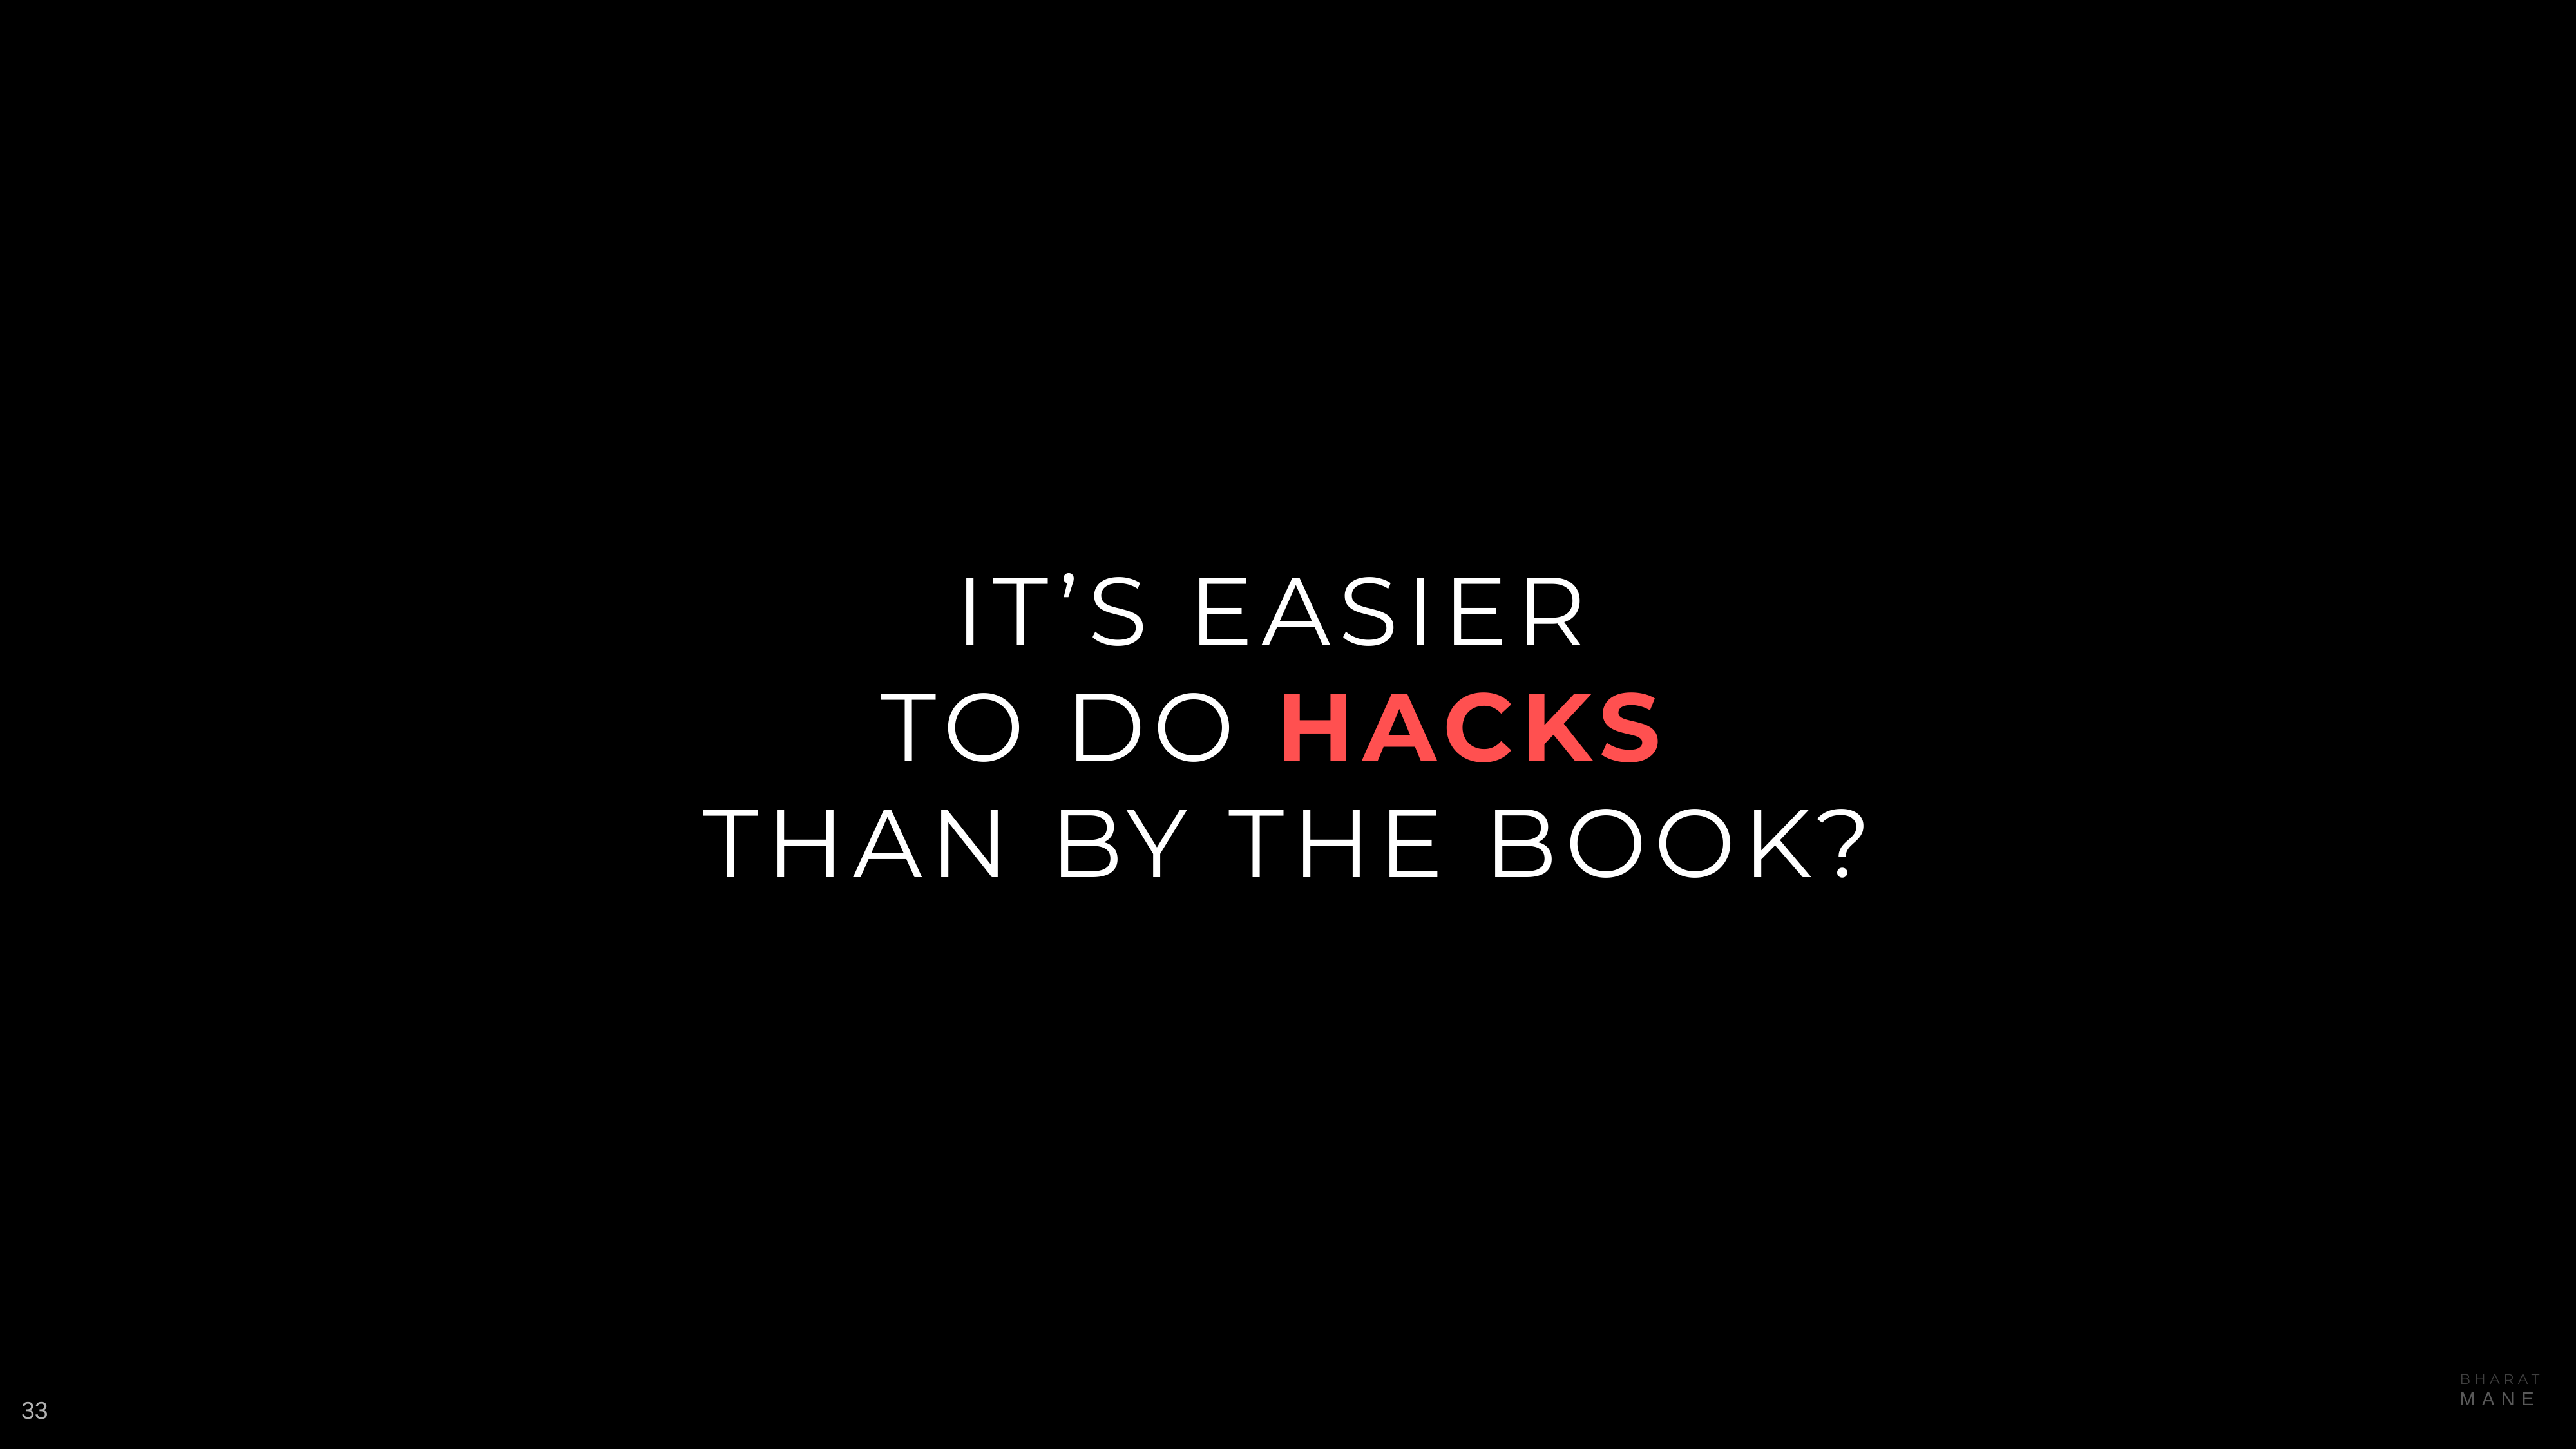

It’s Easier
to do hacks
than by the book?